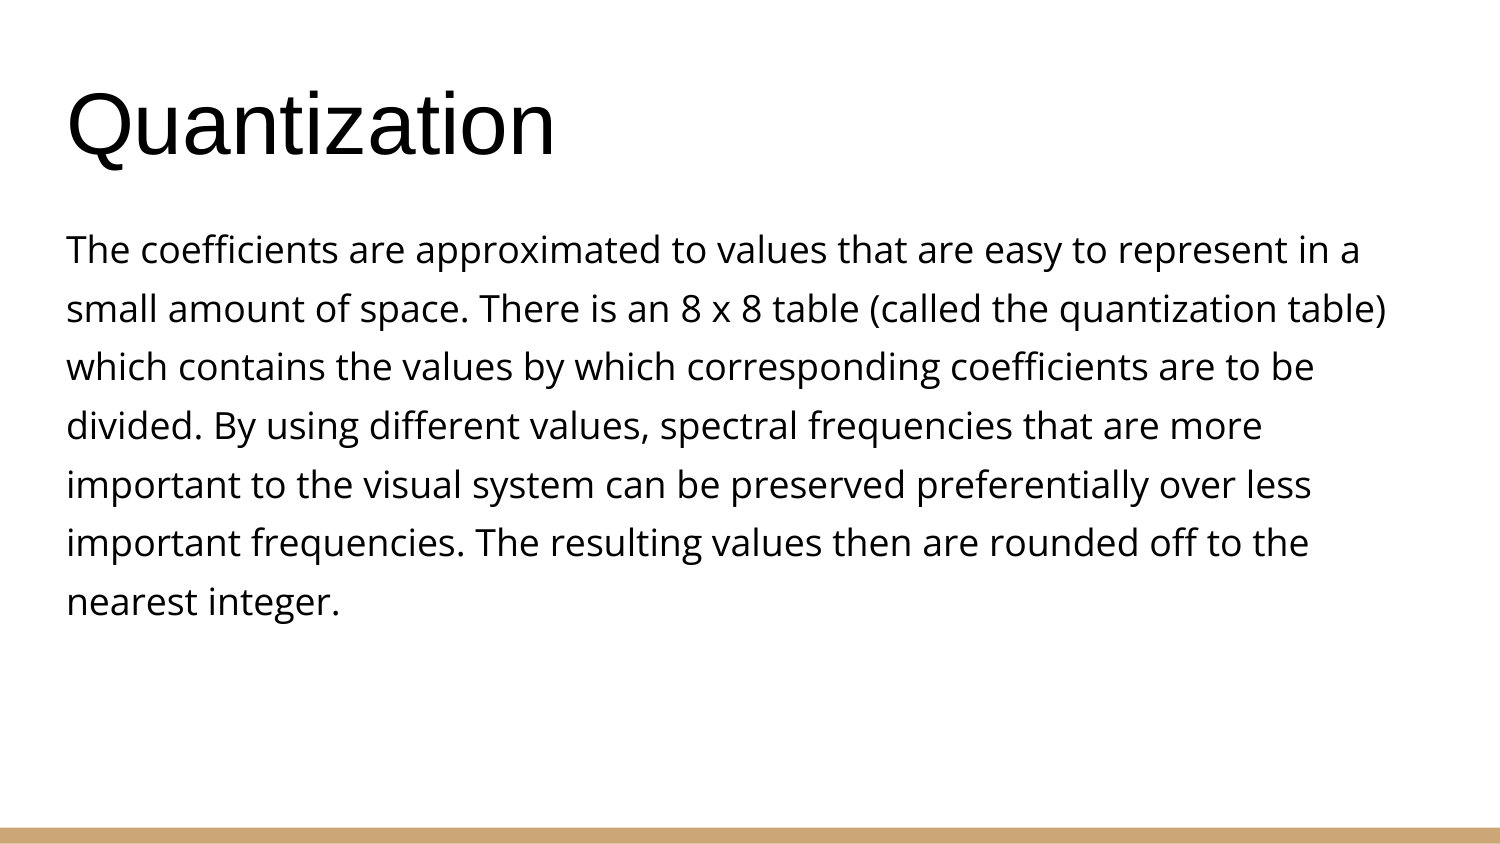

# Quantization
The coefficients are approximated to values that are easy to represent in a small amount of space. There is an 8 x 8 table (called the quantization table) which contains the values by which corresponding coefficients are to be divided. By using different values, spectral frequencies that are more important to the visual system can be preserved preferentially over less important frequencies. The resulting values then are rounded off to the nearest integer.